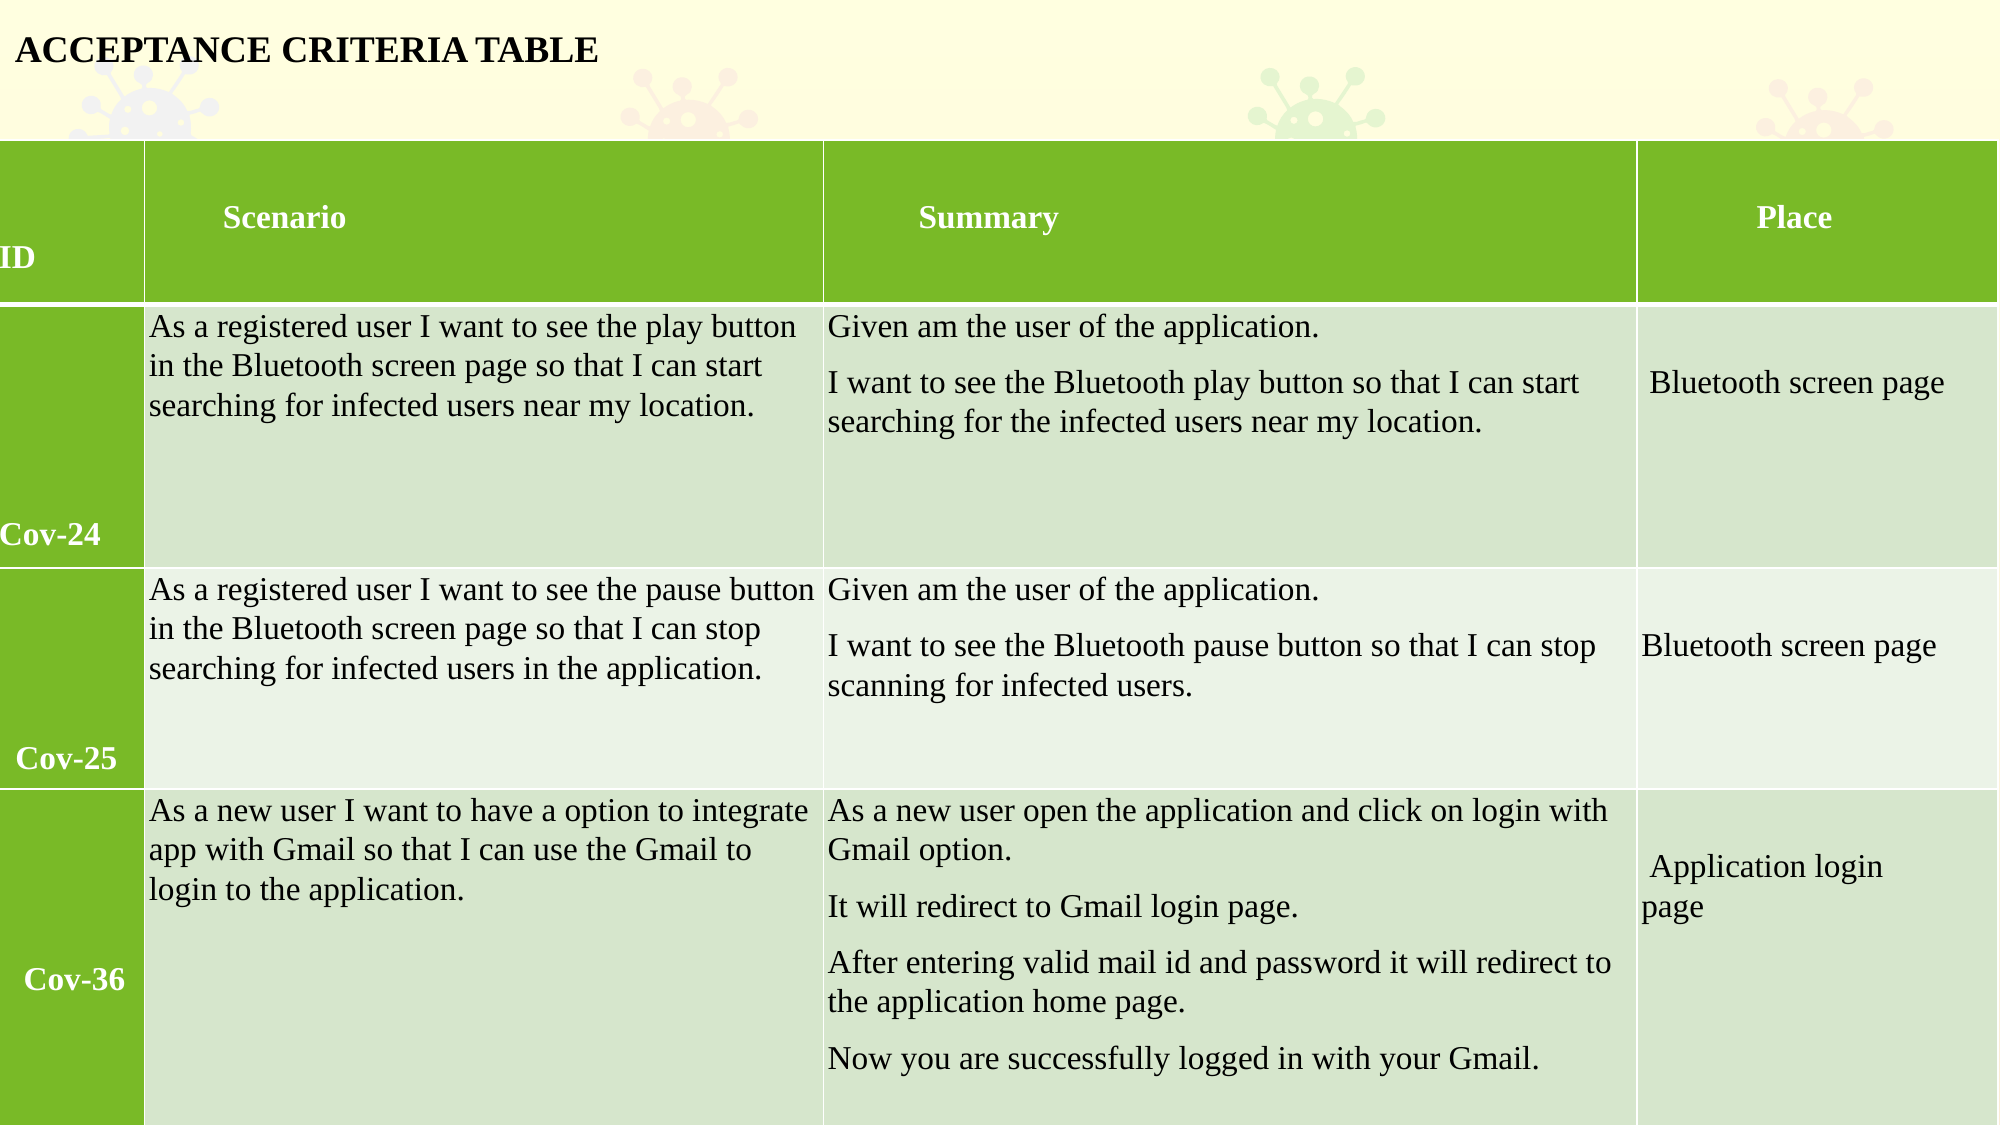

ACCEPTANCE CRITERIA TABLE

| ID | Scenario | Summary | Place |
| --- | --- | --- | --- |
| Cov-24 | As a registered user I want to see the play button in the Bluetooth screen page so that I can start searching for infected users near my location. | Given am the user of the application. I want to see the Bluetooth play button so that I can start searching for the infected users near my location. | Bluetooth screen page |
| Cov-25 | As a registered user I want to see the pause button in the Bluetooth screen page so that I can stop searching for infected users in the application. | Given am the user of the application. I want to see the Bluetooth pause button so that I can stop scanning for infected users. | Bluetooth screen page |
| Cov-36 | As a new user I want to have a option to integrate app with Gmail so that I can use the Gmail to login to the application. | As a new user open the application and click on login with Gmail option. It will redirect to Gmail login page. After entering valid mail id and password it will redirect to the application home page. Now you are successfully logged in with your Gmail. | Application login page |

ACCEPTANCE CRITERIA TABLE